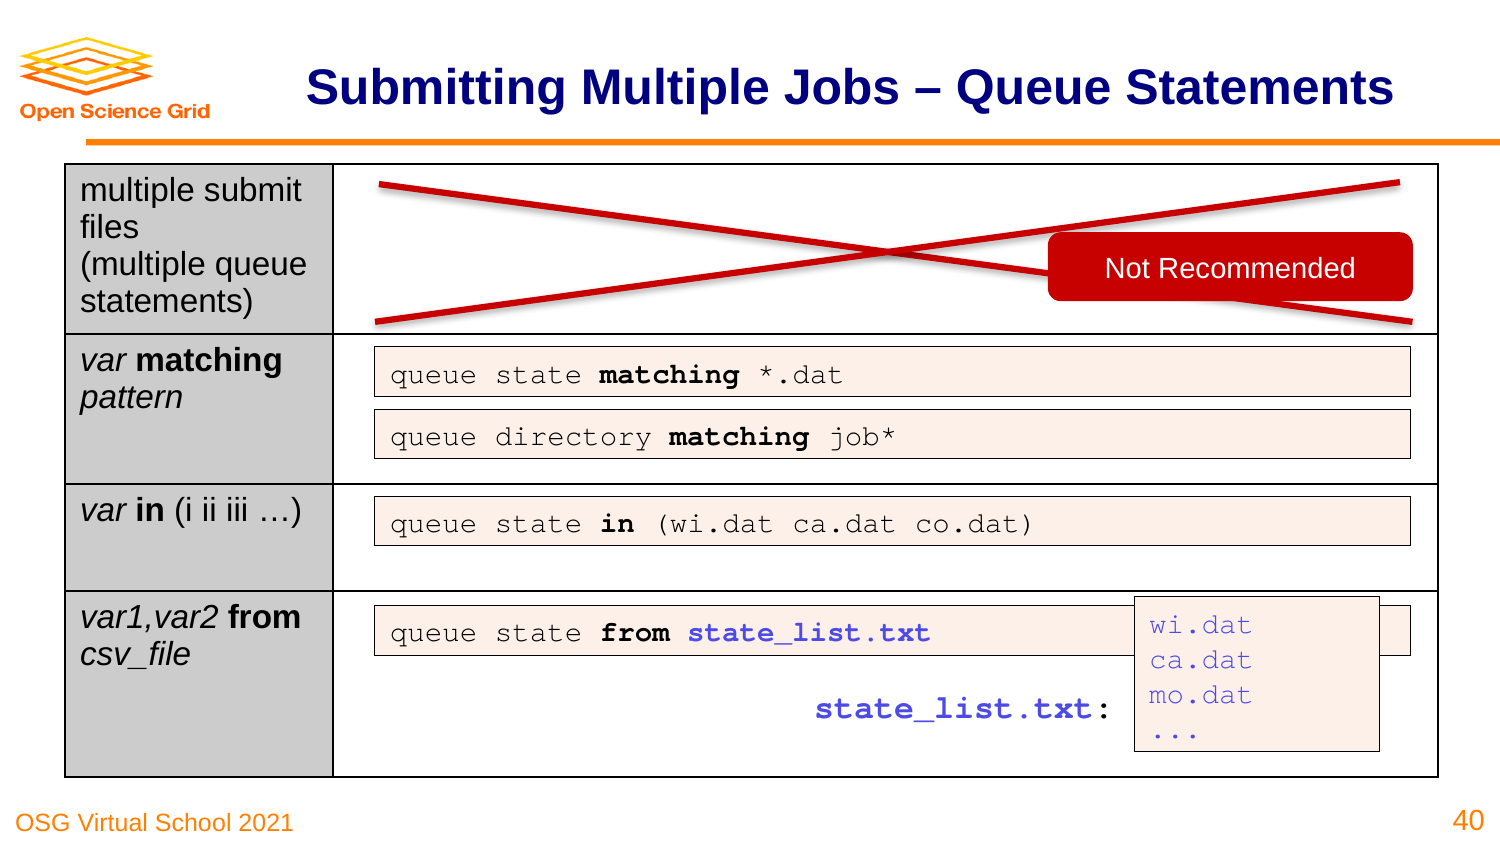

# Submitting Multiple Jobs – Queue Statements
| multiple submit files (multiple queue statements) |  |
| --- | --- |
| var matching pattern |  |
| var in (i ii iii …) |  |
| var1,var2 from csv\_file |  |
Not Recommended
queue state matching *.dat
queue directory matching job*
queue state in (wi.dat ca.dat co.dat)
wi.dat
ca.dat
mo.dat
...
queue state from state_list.txt
state_list.txt:
40